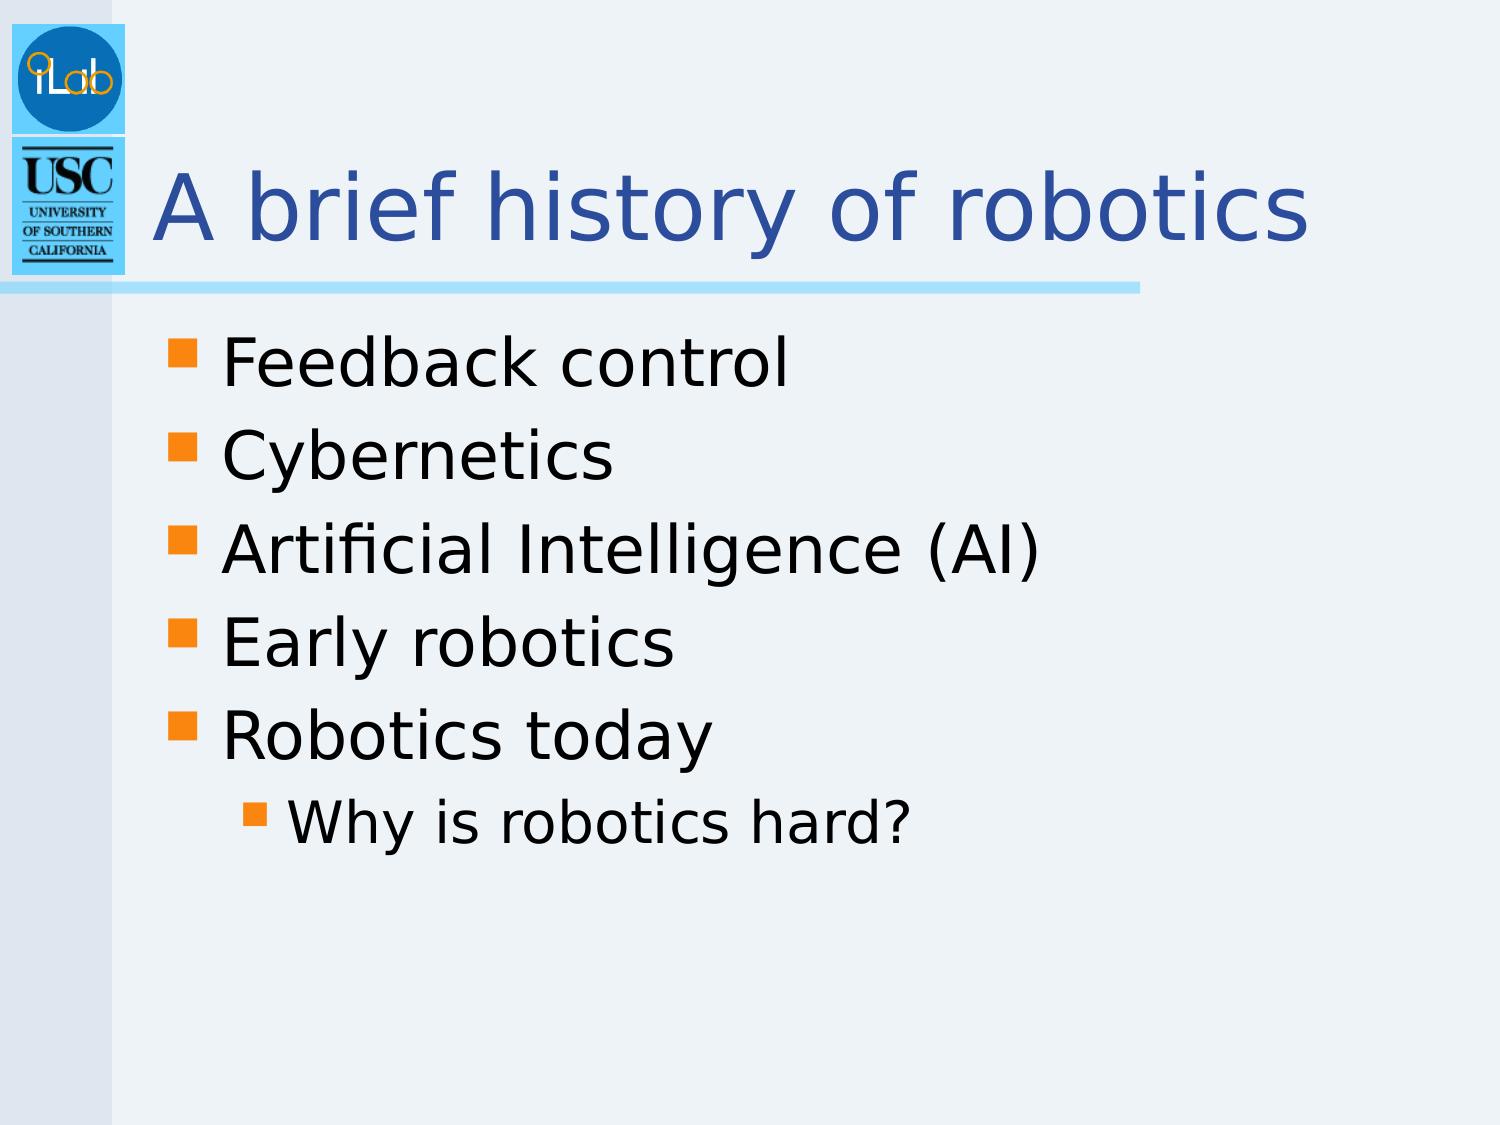

# A brief history of robotics
Feedback control
Cybernetics
Artificial Intelligence (AI)
Early robotics
Robotics today
Why is robotics hard?